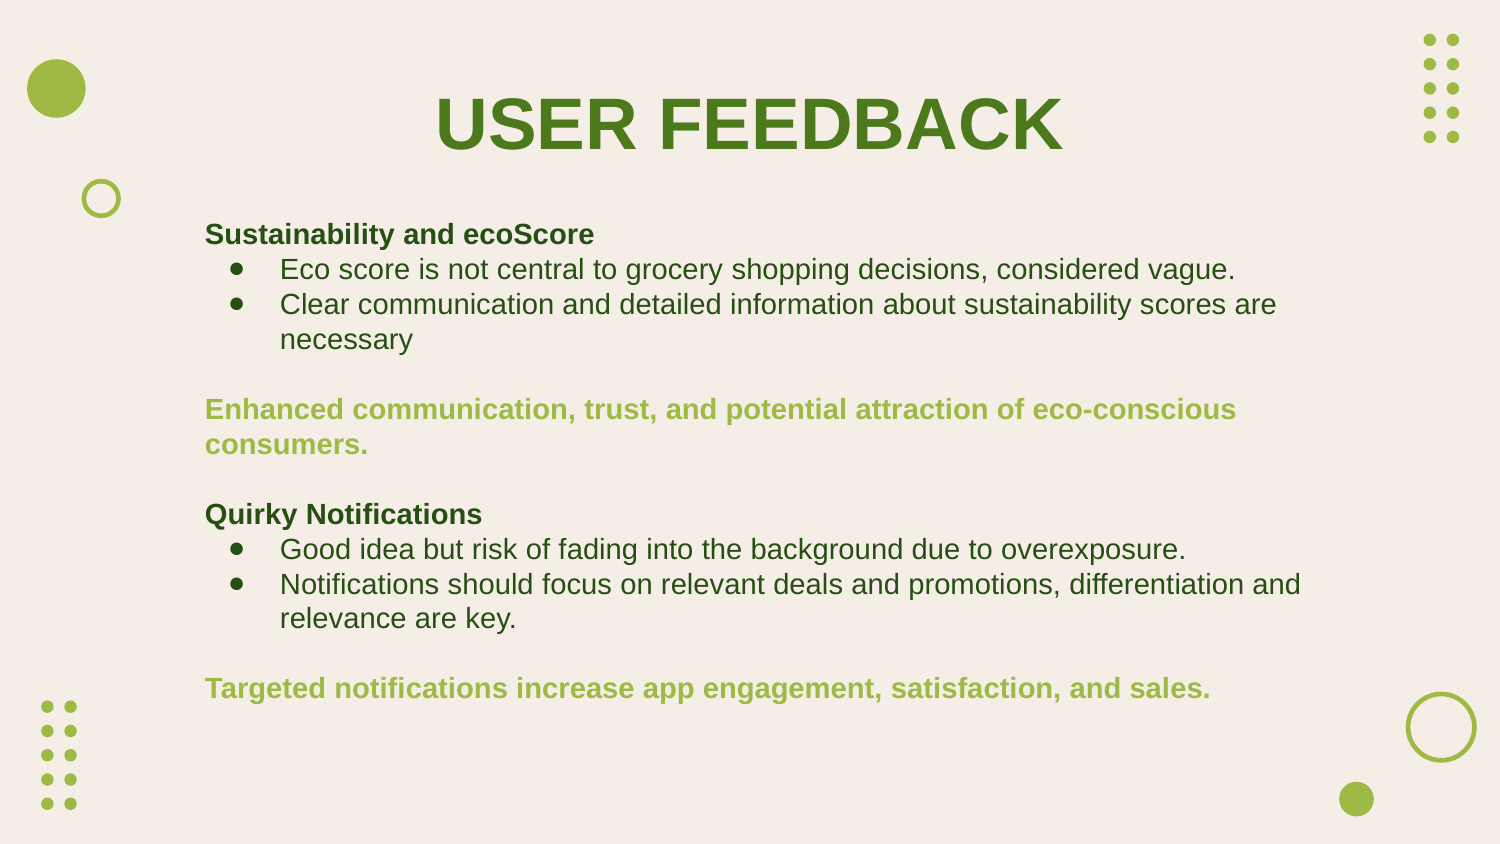

# USER FEEDBACK
Sustainability and ecoScore
Eco score is not central to grocery shopping decisions, considered vague.
Clear communication and detailed information about sustainability scores are necessary

Enhanced communication, trust, and potential attraction of eco-conscious consumers.

Quirky Notifications
Good idea but risk of fading into the background due to overexposure.
Notifications should focus on relevant deals and promotions, differentiation and relevance are key.

Targeted notifications increase app engagement, satisfaction, and sales.